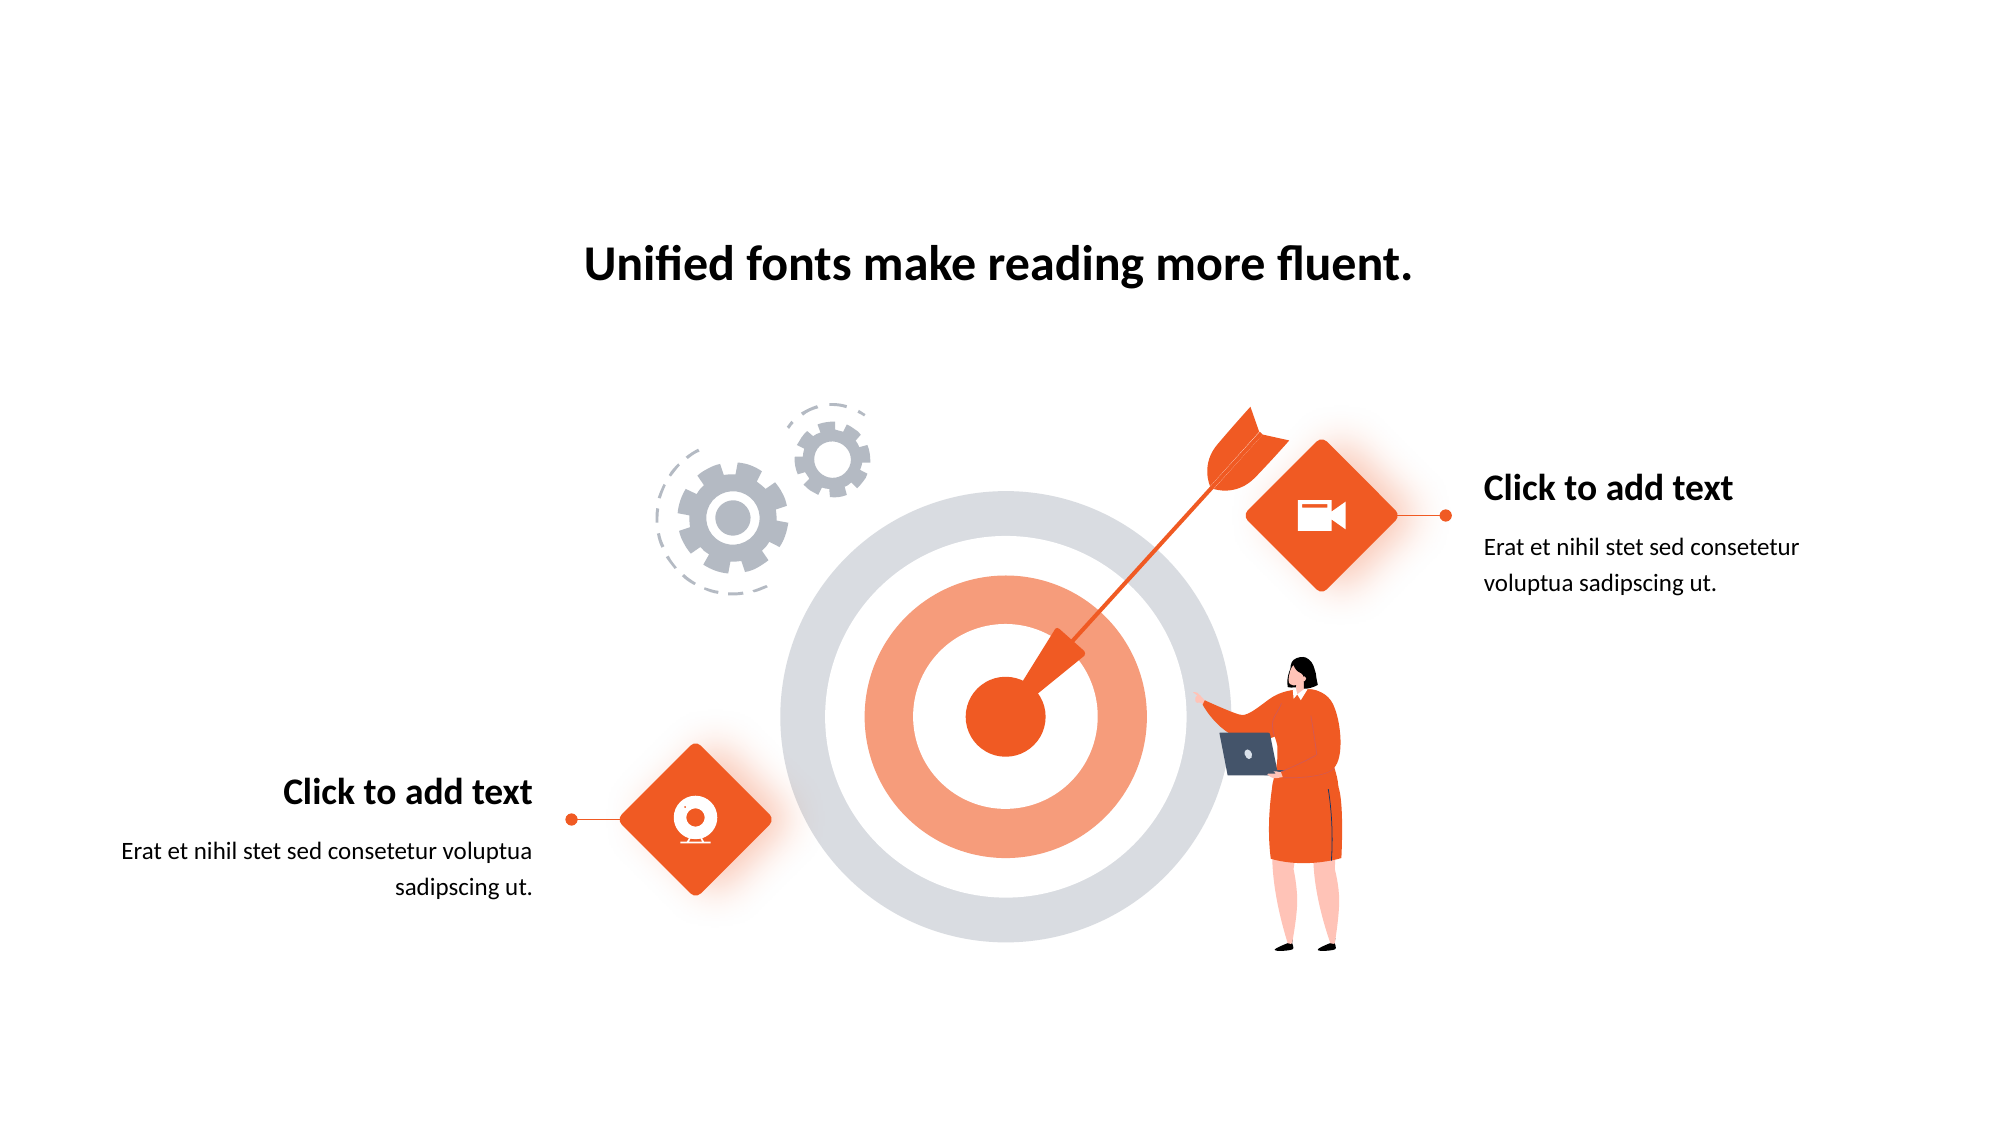

Unified fonts make reading more fluent.

Click to add text

Erat et nihil stet sed consetetur voluptua sadipscing ut.
Click to add text

Erat et nihil stet sed consetetur voluptua sadipscing ut.